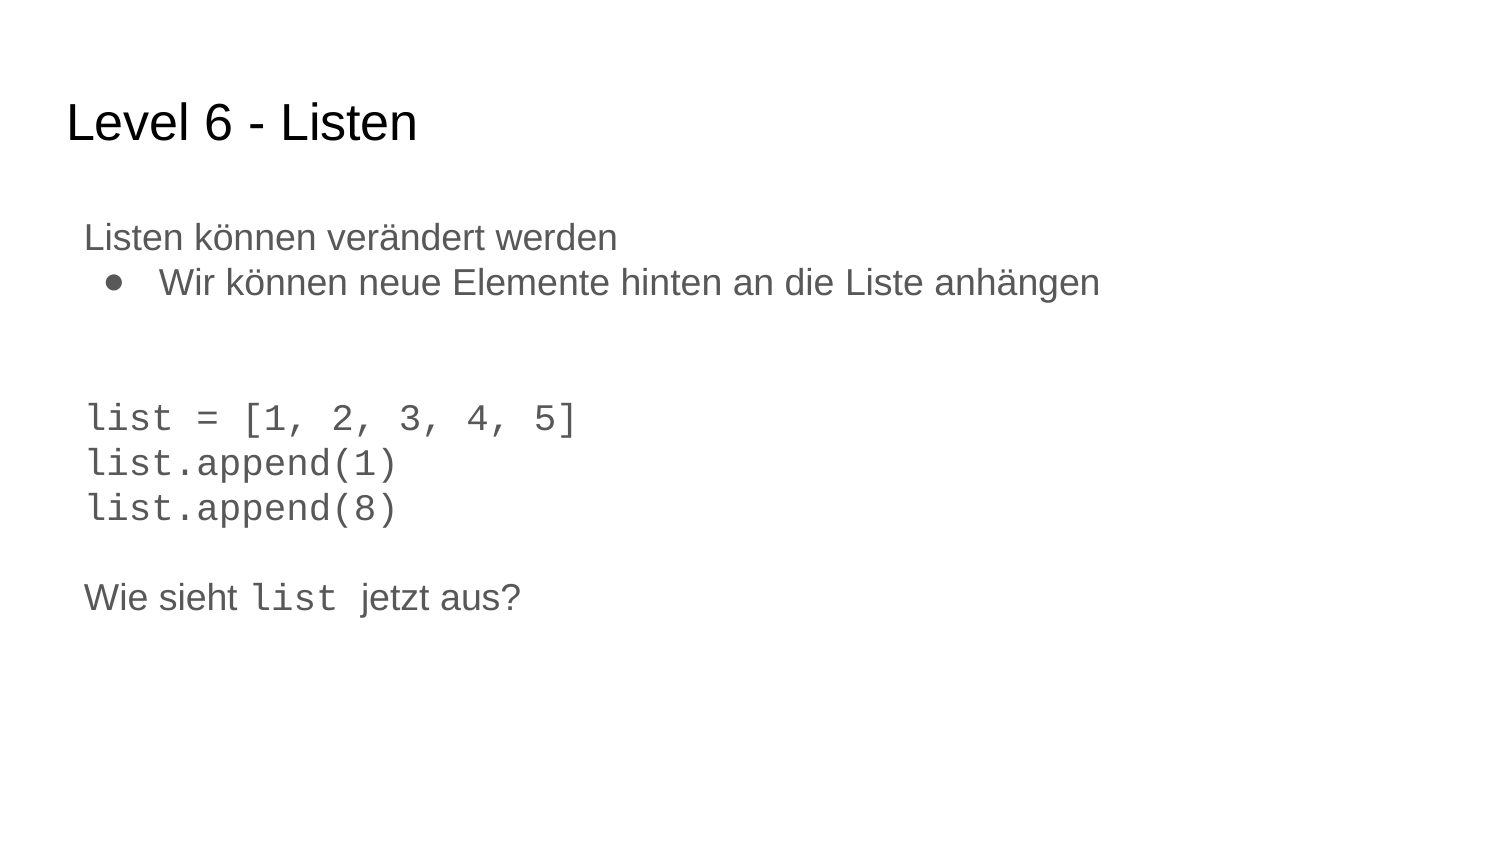

# Level 6 - Listen
Listen können verändert werden
Wir können neue Elemente hinten an die Liste anhängen

list = [1, 2, 3, 4, 5]
list.append(1)
list.append(8)

Wie sieht list jetzt aus?